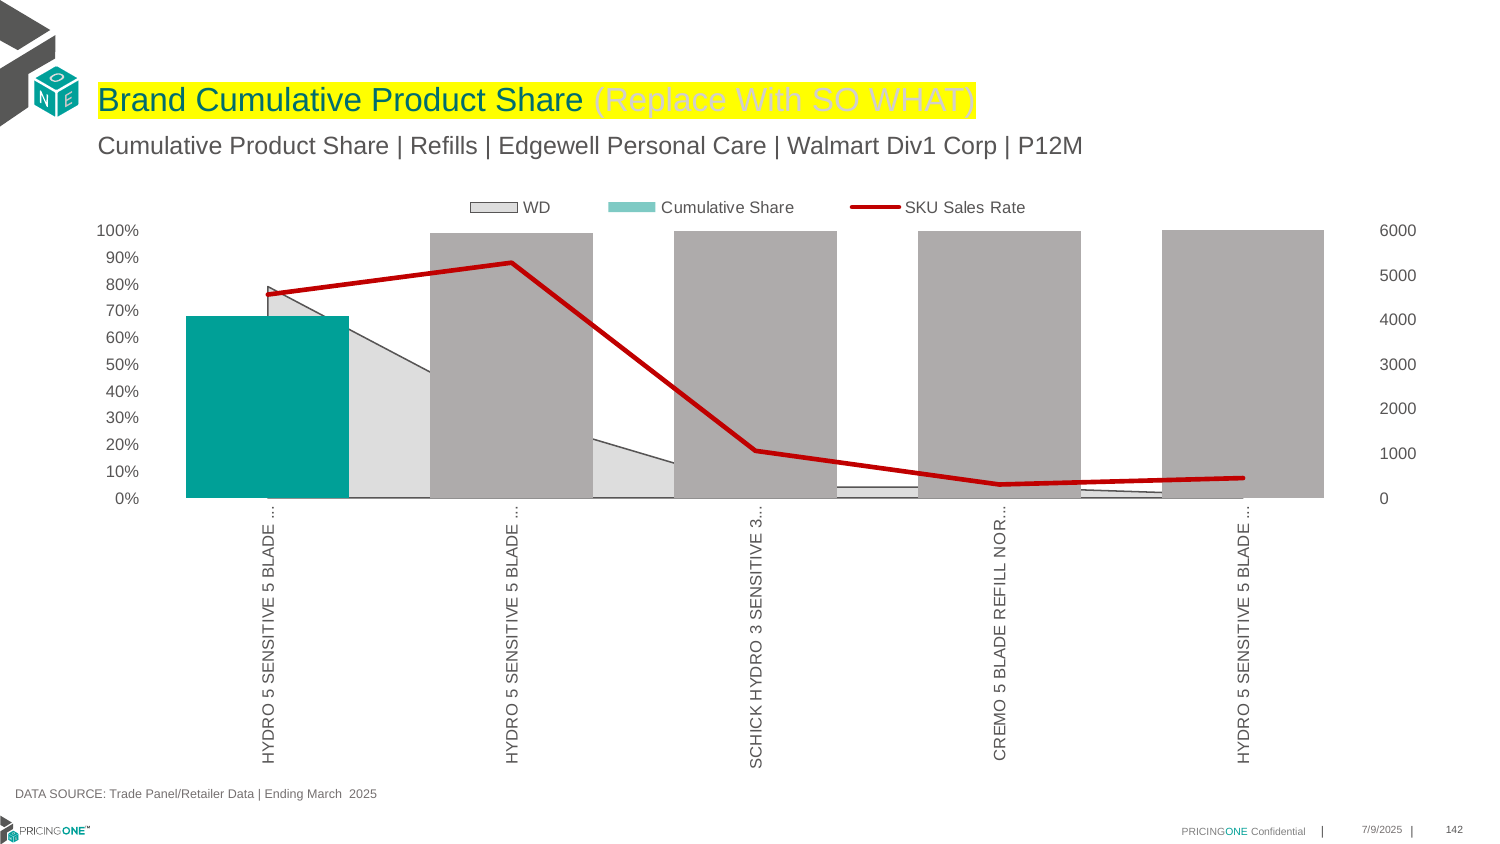

# Brand Cumulative Product Share (Replace With SO WHAT)
Cumulative Product Share | Refills | Edgewell Personal Care | Walmart Div1 Corp | P12M

### Chart

| Category | WD | Cumulative Share | SKU Sales Rate |
|---|---|---|---|
| HYDRO 5 SENSITIVE 5 BLADE REFILL SENSITIVE 6CT | 0.79 | 0.6800521778198959 | 4560.025316455696 |
| HYDRO 5 SENSITIVE 5 BLADE REFILL SENSITIVE 12CT | 0.31 | 0.9887734625571285 | 5275.419354838709 |
| SCHICK HYDRO 3 SENSITIVE 3 BLADE REFILL SENSITIVE 5CT | 0.04 | 0.99674549343341 | 1055.75 |
| CREMO 5 BLADE REFILL NORMAL 4CT | 0.04 | 0.9990145867588399 | 300.5 |
| HYDRO 5 SENSITIVE 5 BLADE REFILL SENSITIVE 4CT | 0.01 | 0.9998565298729345 | 446.0 |
DATA SOURCE: Trade Panel/Retailer Data | Ending March  2025

7/9/2025
142